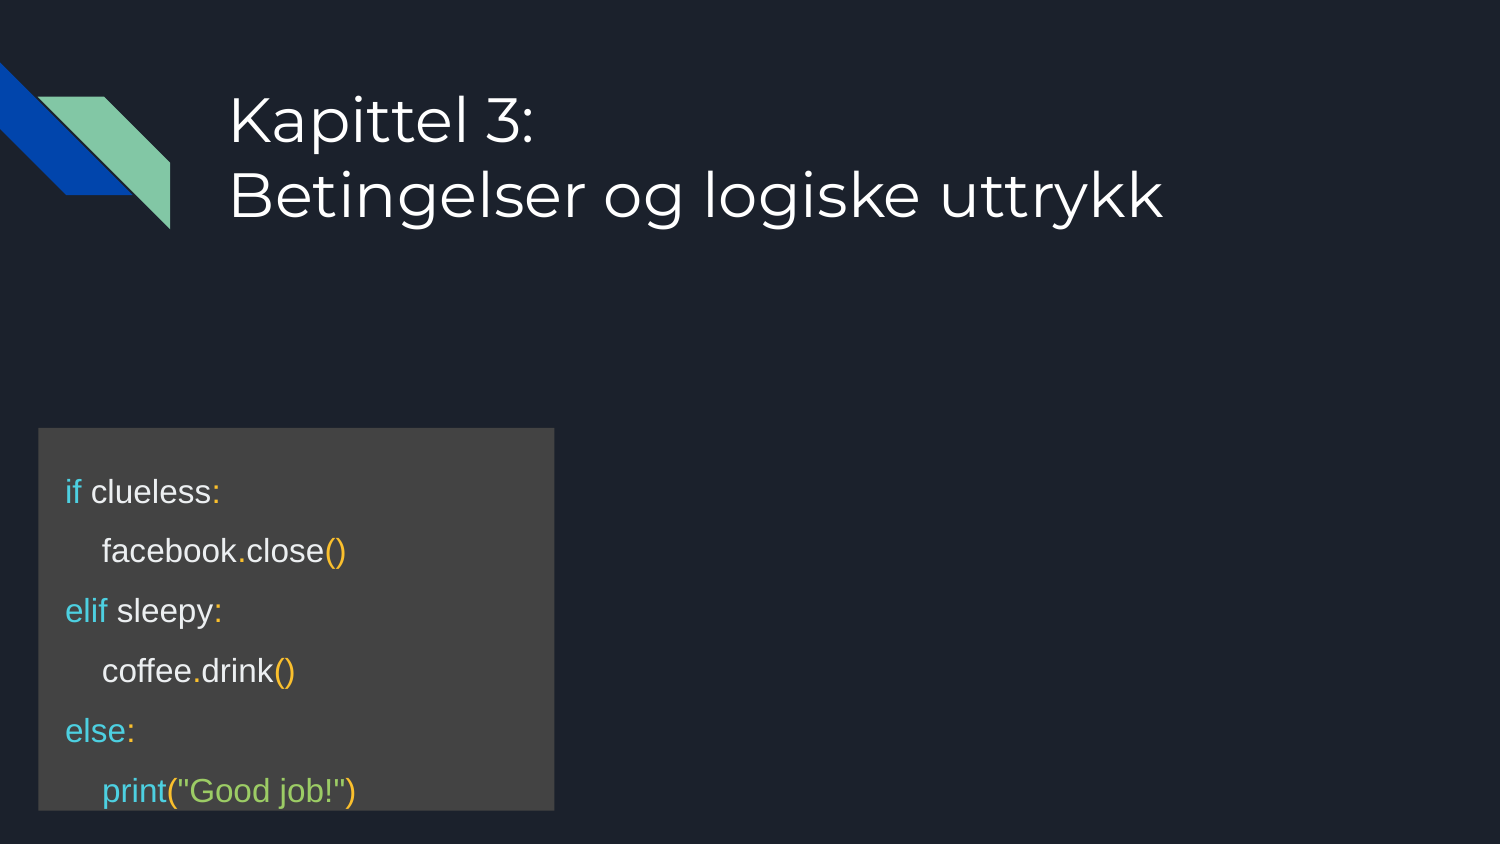

# Kapittel 3:
Betingelser og logiske uttrykk

if clueless:
    facebook.close()
elif sleepy:
    coffee.drink()
else:
    print("Good job!")